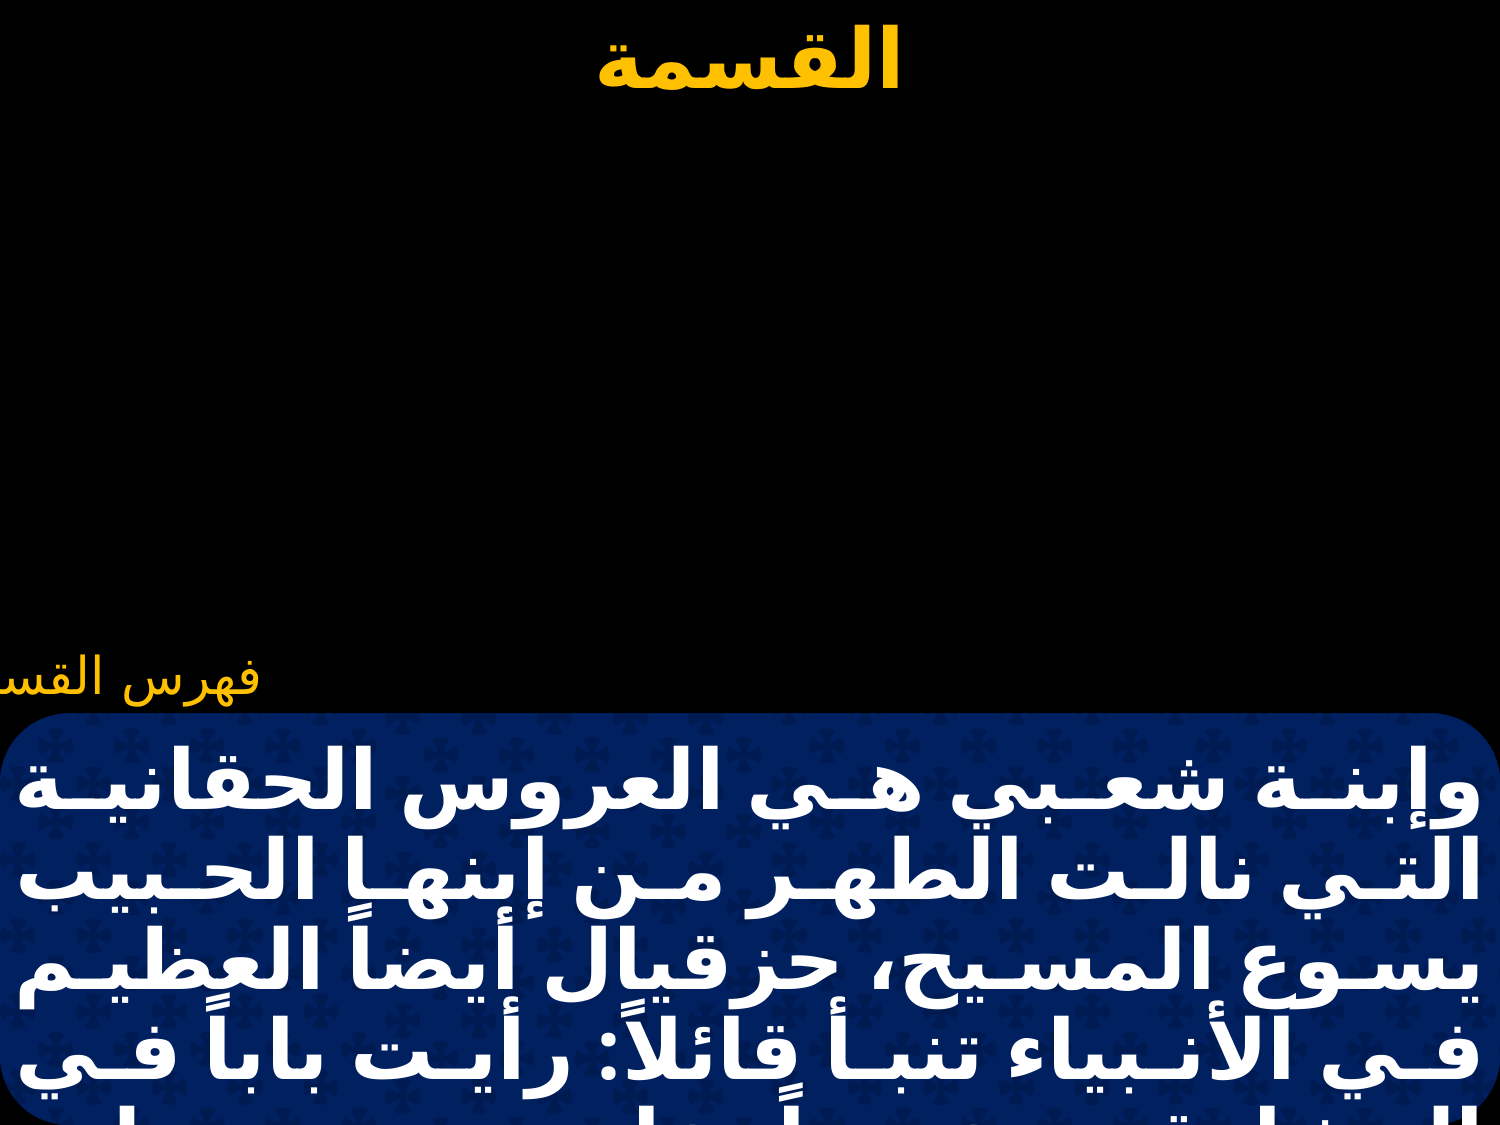

#
وإبنة شعبي هي العروس الحقانية التي نالت الطهر من إبنها الحبيب يسوع المسيح، حزقيال أيضاً العظيم في الأنبياء تنبأ قائلاً: رأيت باباً في المشارق ومختوماً بخاتم عجيب ولم يدخله إلا رب القوات دخل وخرج وهو مغلق